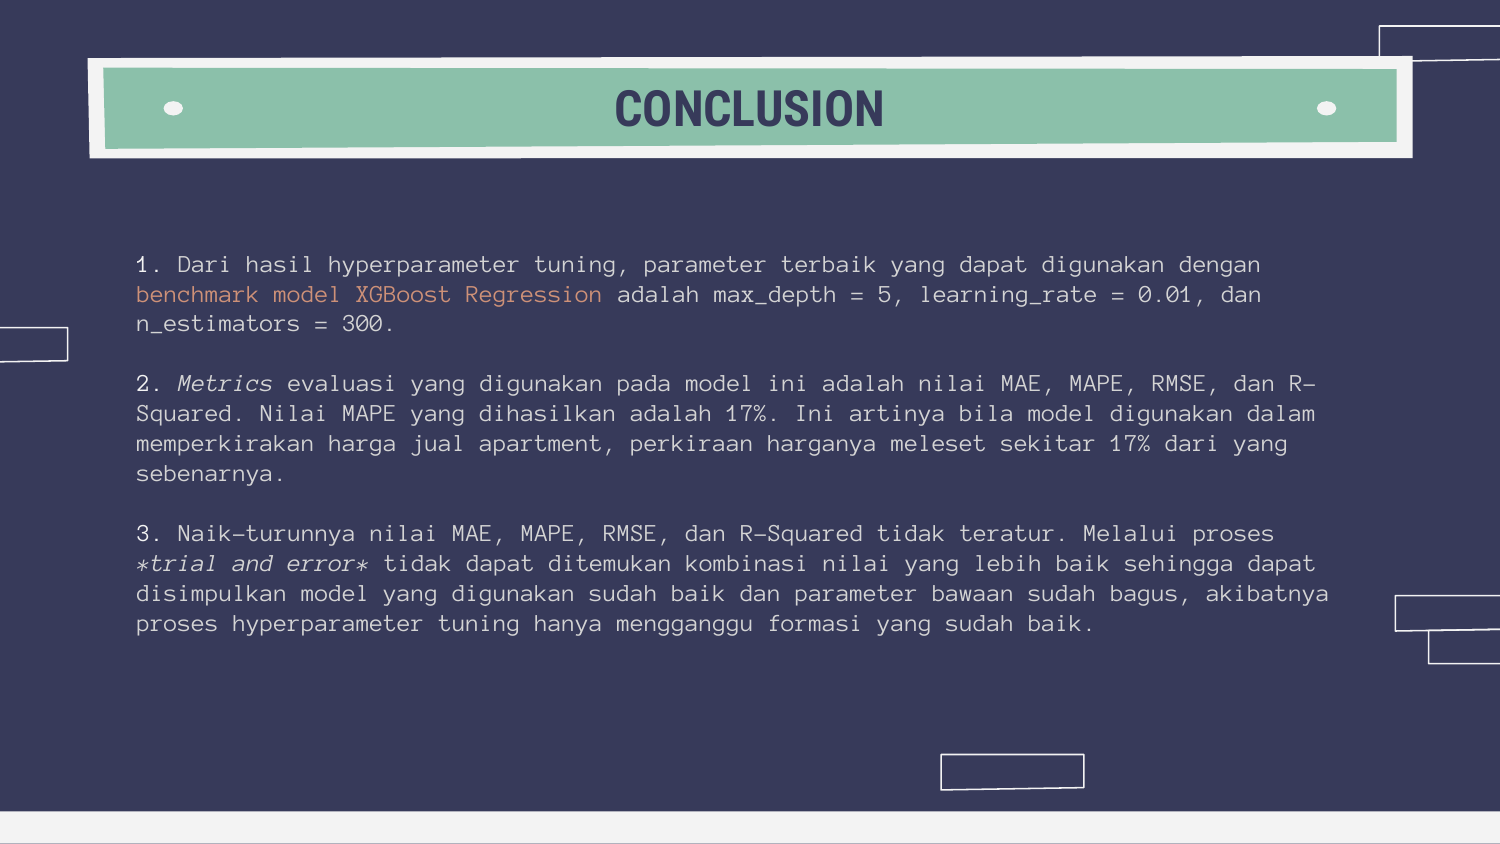

# CONCLUSION
1. Dari hasil hyperparameter tuning, parameter terbaik yang dapat digunakan dengan benchmark model XGBoost Regression adalah max_depth = 5, learning_rate = 0.01, dan n_estimators = 300.

2. Metrics evaluasi yang digunakan pada model ini adalah nilai MAE, MAPE, RMSE, dan R-Squared. Nilai MAPE yang dihasilkan adalah 17%. Ini artinya bila model digunakan dalam memperkirakan harga jual apartment, perkiraan harganya meleset sekitar 17% dari yang sebenarnya.

3. Naik-turunnya nilai MAE, MAPE, RMSE, dan R-Squared tidak teratur. Melalui proses *trial and error* tidak dapat ditemukan kombinasi nilai yang lebih baik sehingga dapat disimpulkan model yang digunakan sudah baik dan parameter bawaan sudah bagus, akibatnya proses hyperparameter tuning hanya mengganggu formasi yang sudah baik.